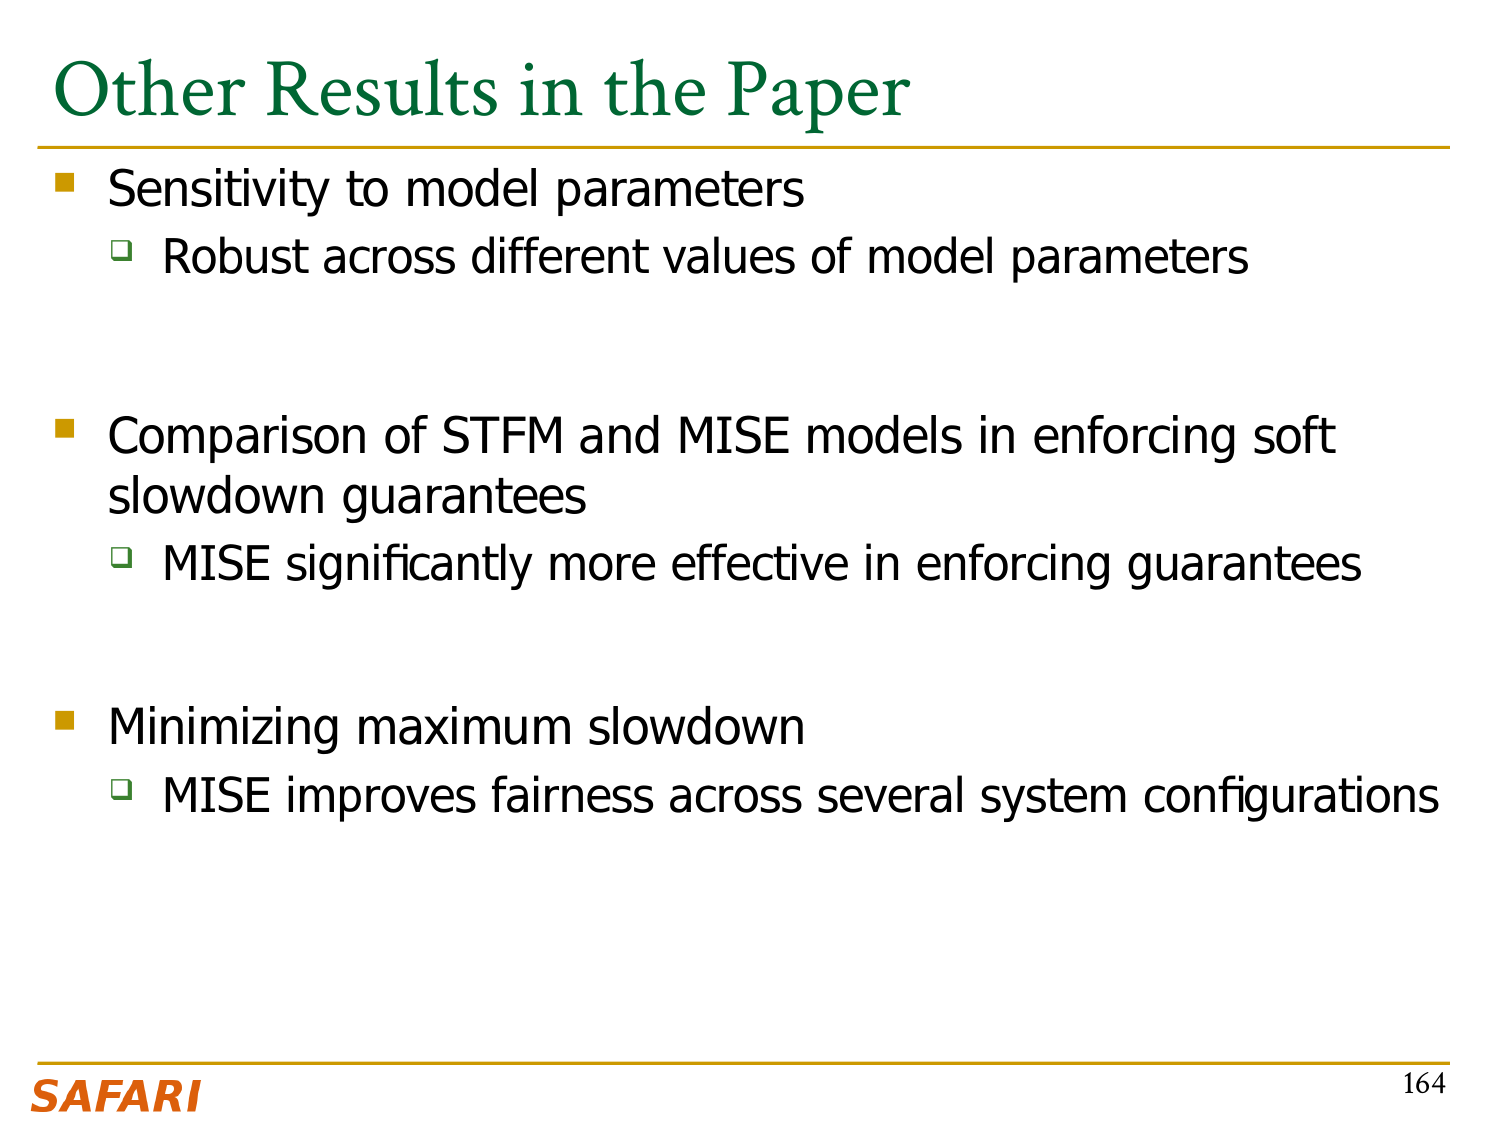

# Other Results in the Paper
Sensitivity to model parameters
Robust across different values of model parameters

Comparison of STFM and MISE models in enforcing soft slowdown guarantees
MISE significantly more effective in enforcing guarantees

Minimizing maximum slowdown
MISE improves fairness across several system configurations

164